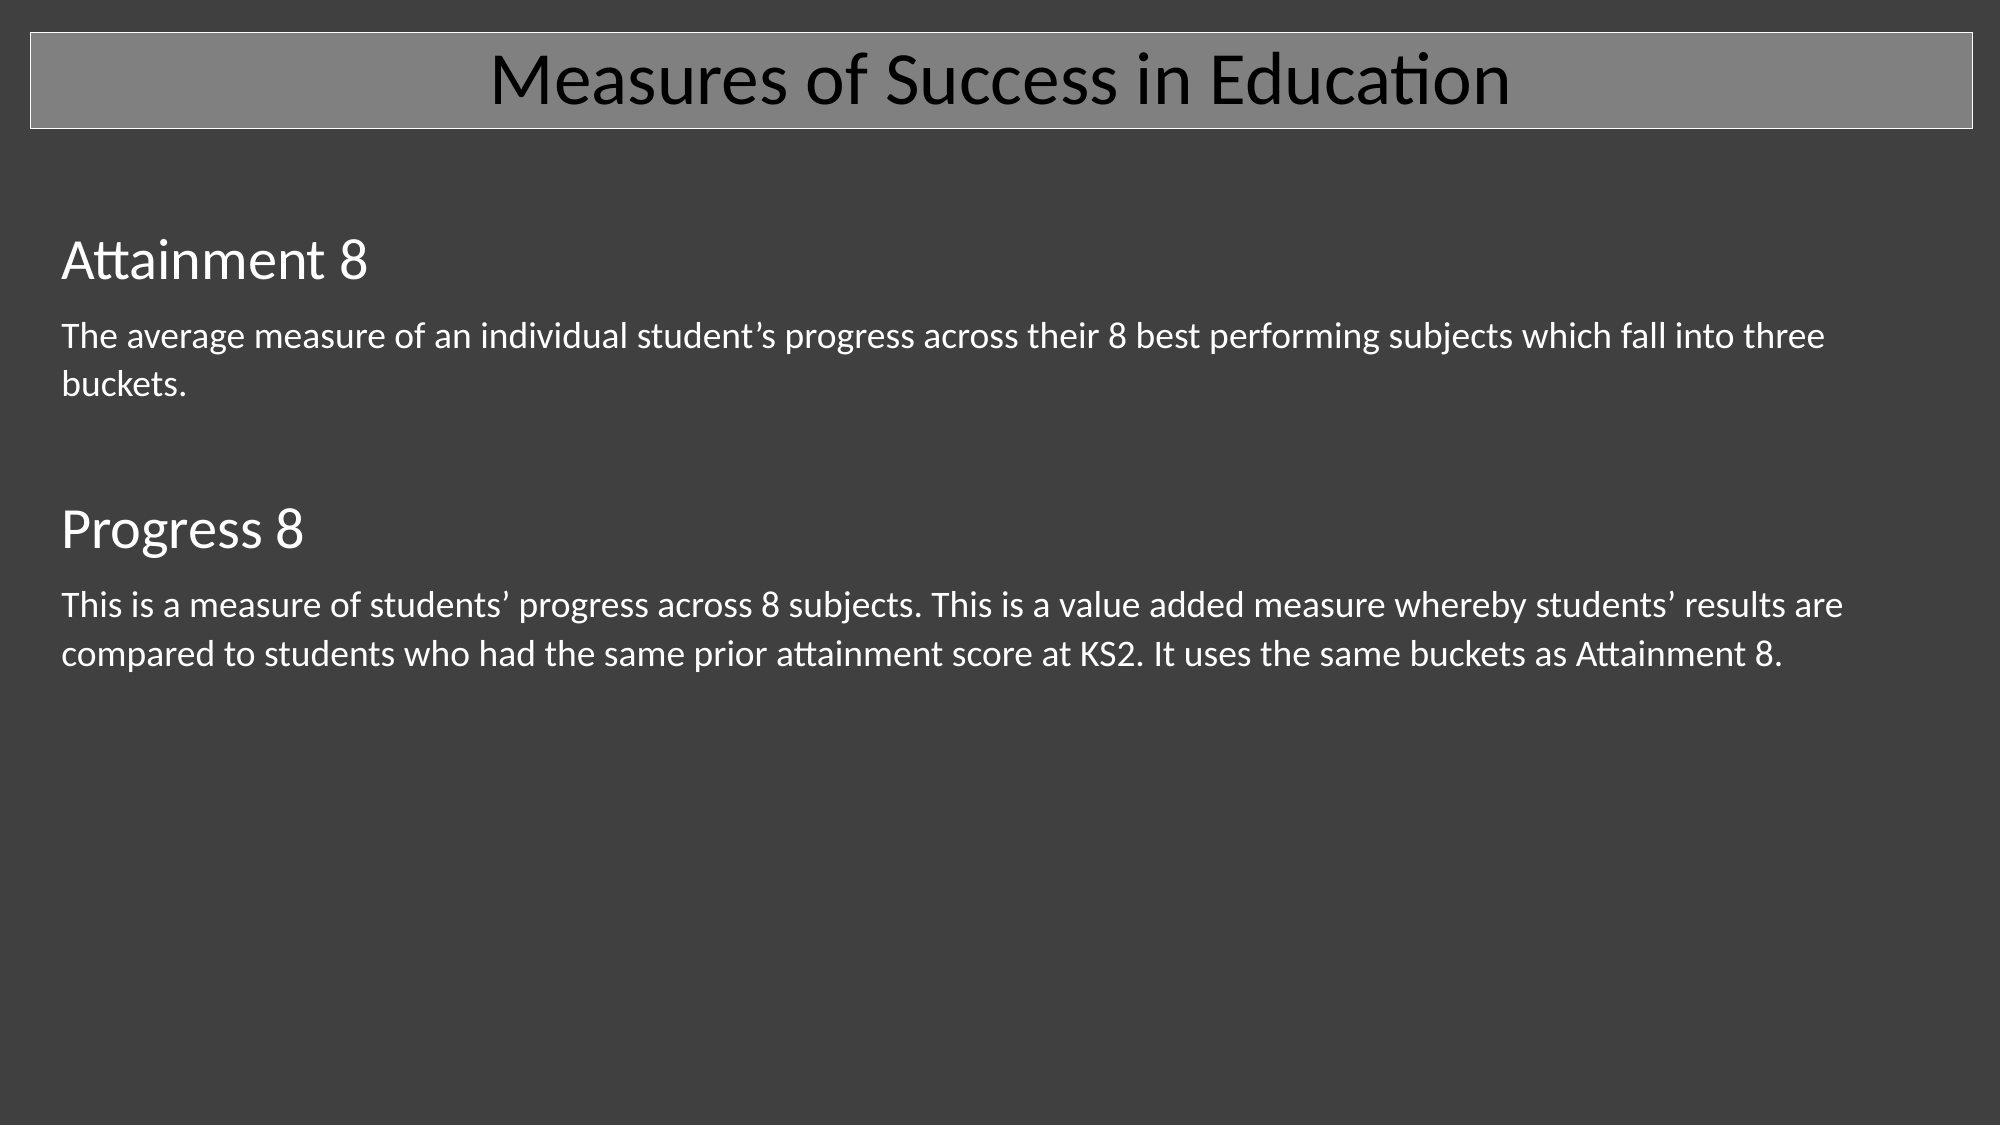

Measures of Success in Education
Attainment 8
The average measure of an individual student’s progress across their 8 best performing subjects which fall into three buckets.

Progress 8
This is a measure of students’ progress across 8 subjects. This is a value added measure whereby students’ results are compared to students who had the same prior attainment score at KS2. It uses the same buckets as Attainment 8.